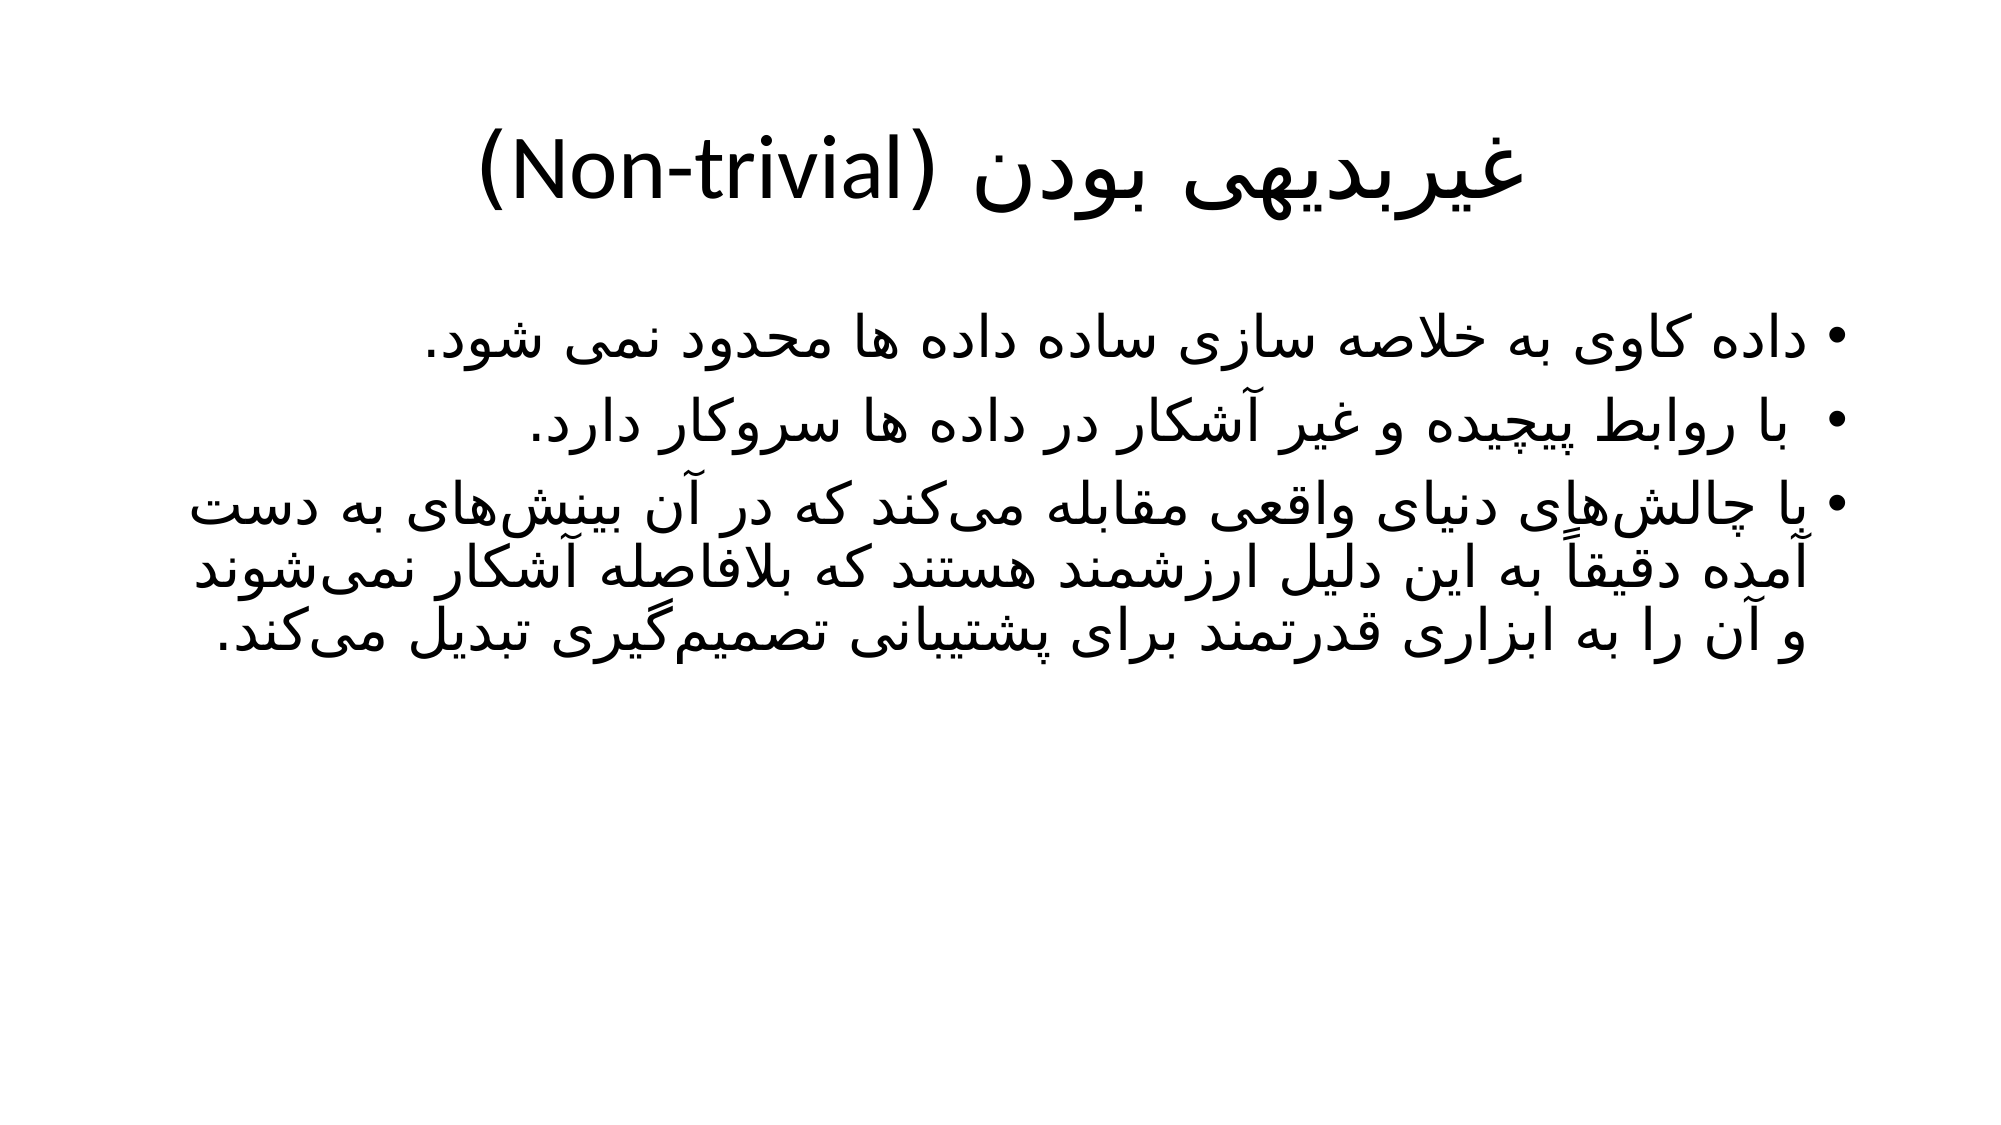

# غیربدیهی بودن (Non-trivial)
داده کاوی به خلاصه سازی ساده داده ها محدود نمی شود.
 با روابط پیچیده و غیر آشکار در داده ها سروکار دارد.
با چالش‌های دنیای واقعی مقابله می‌کند که در آن بینش‌های به دست آمده دقیقاً به این دلیل ارزشمند هستند که بلافاصله آشکار نمی‌شوند و آن را به ابزاری قدرتمند برای پشتیبانی تصمیم‌گیری تبدیل می‌کند.